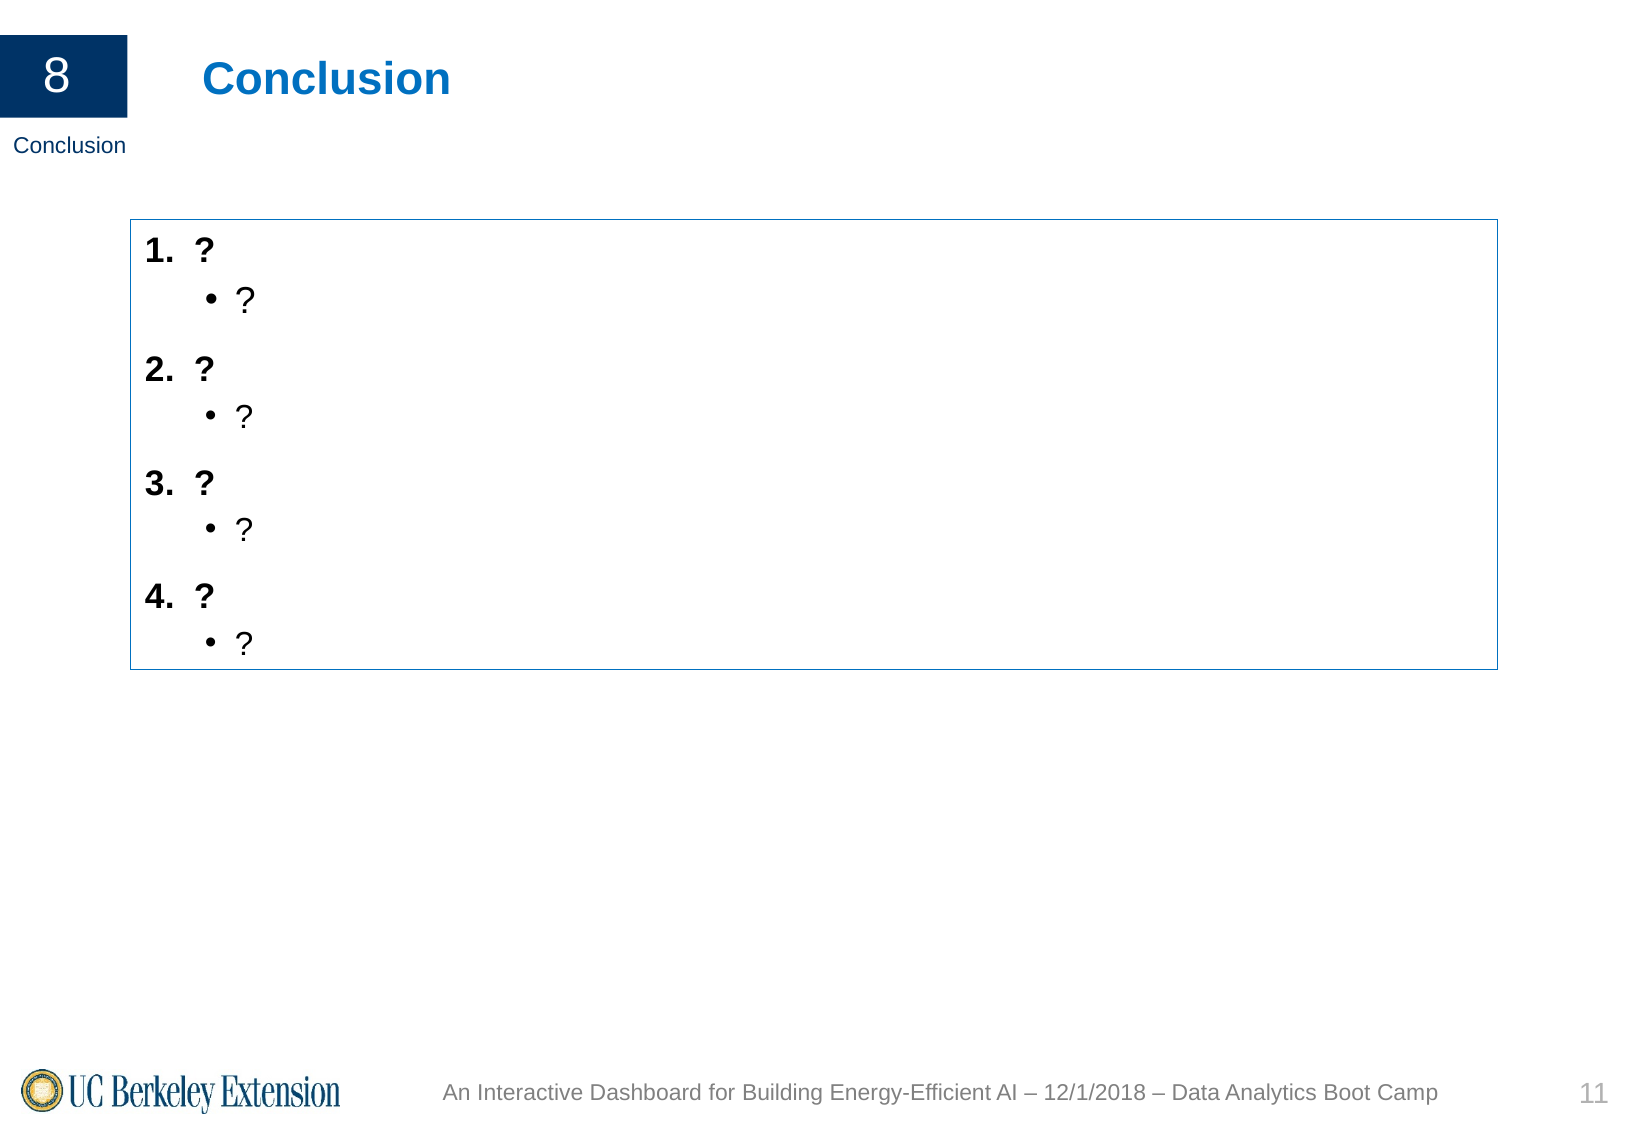

8
Conclusion
Conclusion
1.  ?
?
2.  ?
?
3.  ?
?
4.  ?
?